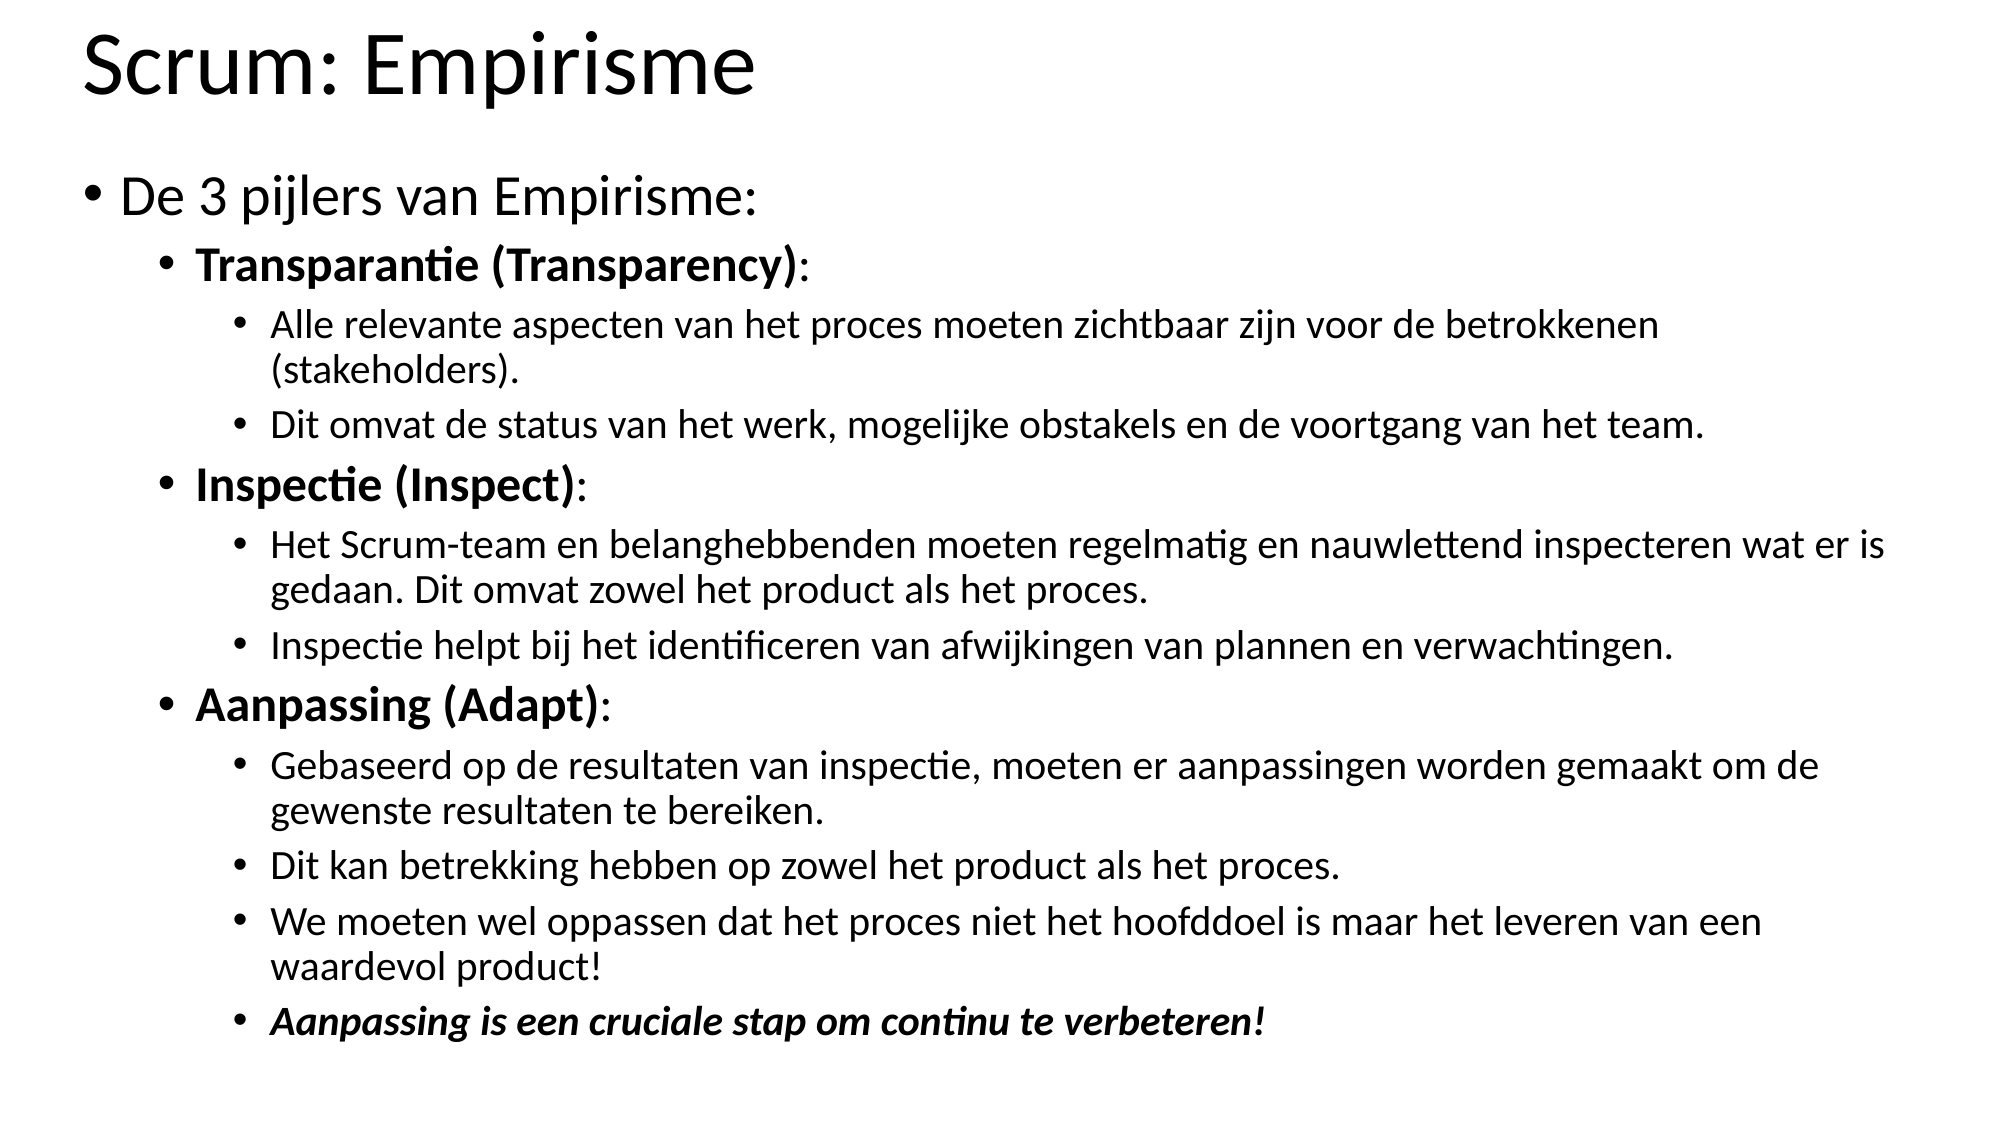

# Scrum: Empirisme
De 3 pijlers van Empirisme:
Transparantie (Transparency):
Alle relevante aspecten van het proces moeten zichtbaar zijn voor de betrokkenen (stakeholders).
Dit omvat de status van het werk, mogelijke obstakels en de voortgang van het team.
Inspectie (Inspect):
Het Scrum-team en belanghebbenden moeten regelmatig en nauwlettend inspecteren wat er is gedaan. Dit omvat zowel het product als het proces.
Inspectie helpt bij het identificeren van afwijkingen van plannen en verwachtingen.
Aanpassing (Adapt):
Gebaseerd op de resultaten van inspectie, moeten er aanpassingen worden gemaakt om de gewenste resultaten te bereiken.
Dit kan betrekking hebben op zowel het product als het proces.
We moeten wel oppassen dat het proces niet het hoofddoel is maar het leveren van een waardevol product!
Aanpassing is een cruciale stap om continu te verbeteren!